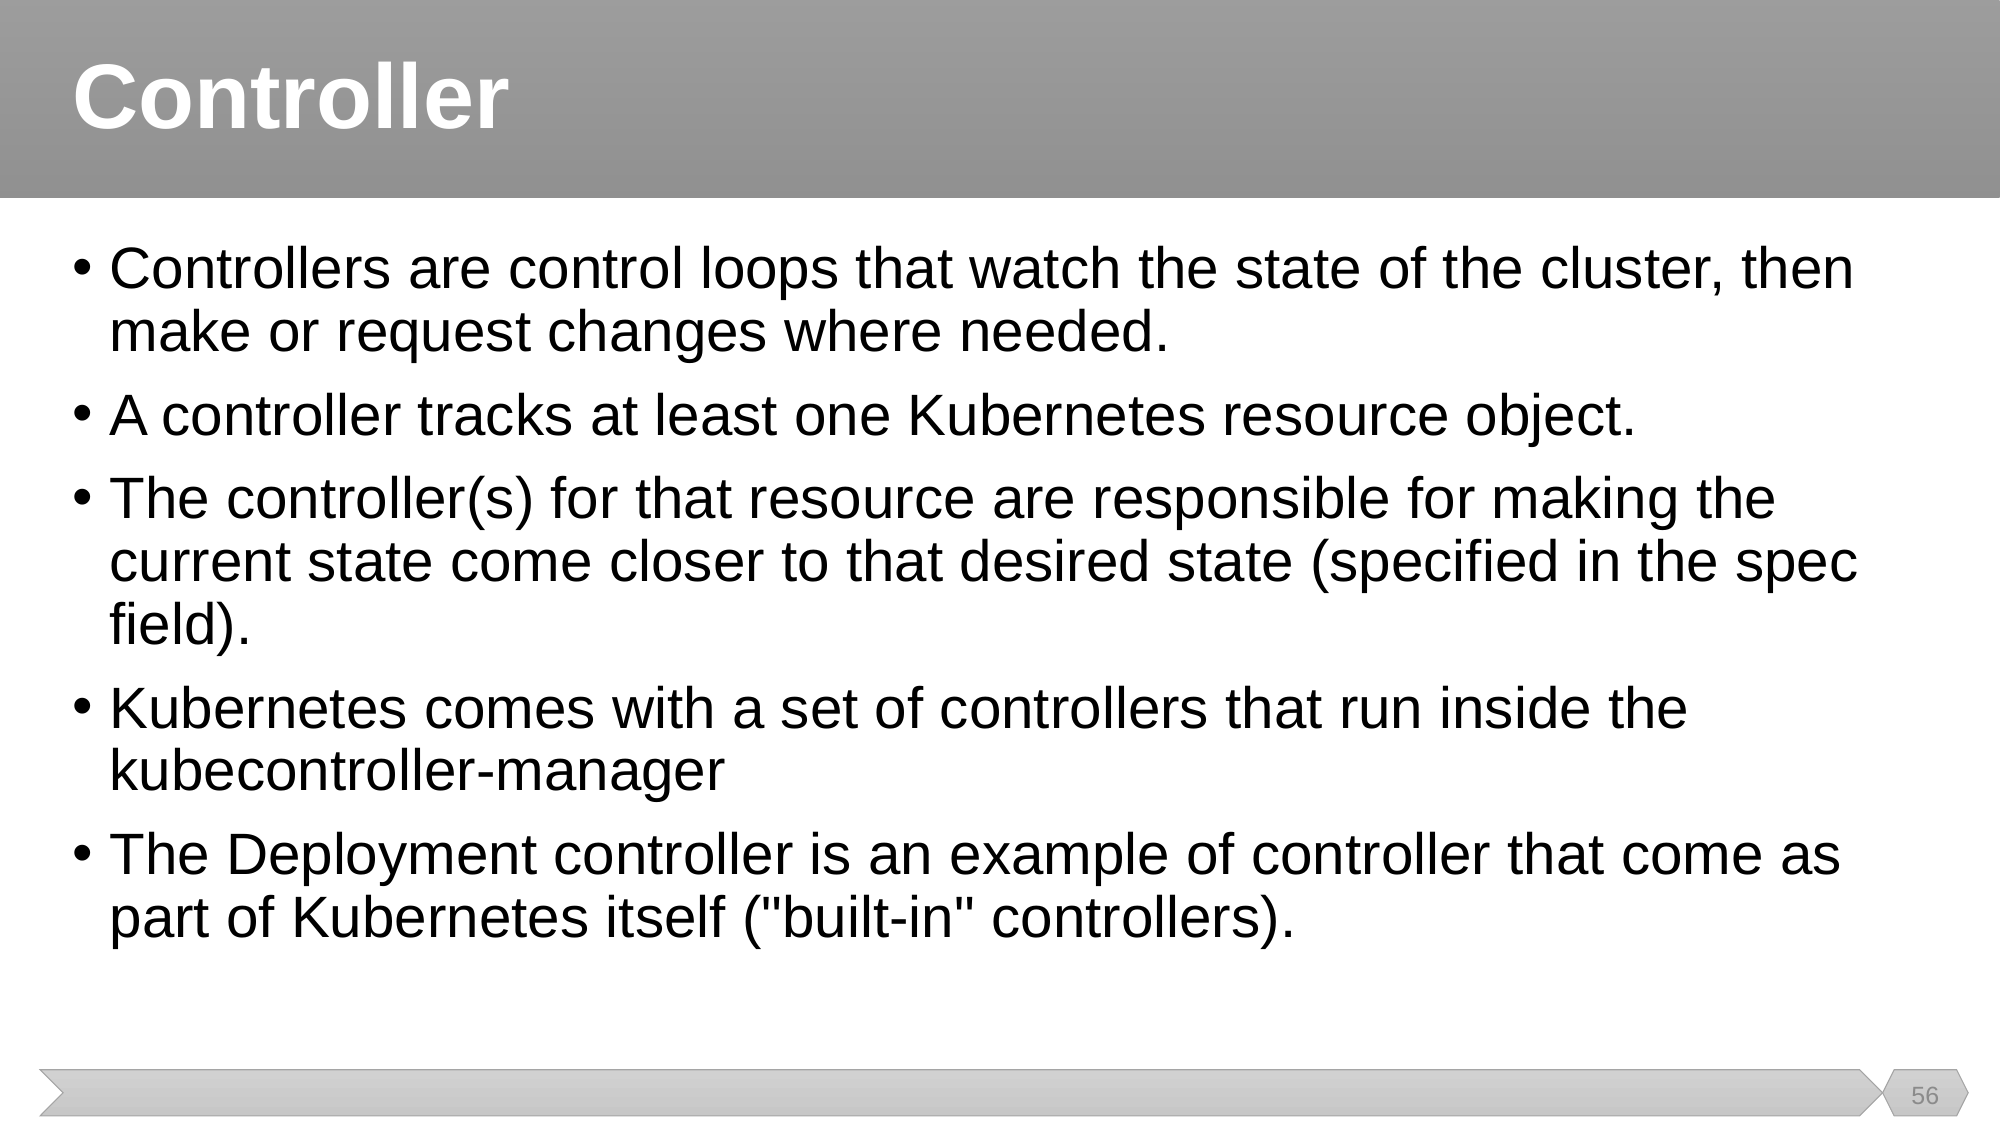

# Controller
Controllers are control loops that watch the state of the cluster, then make or request changes where needed.
A controller tracks at least one Kubernetes resource object.
The controller(s) for that resource are responsible for making the current state come closer to that desired state (specified in the spec field).
Kubernetes comes with a set of controllers that run inside the  kubecontroller-manager
The Deployment controller is an example of controller that come as part of Kubernetes itself ("built-in" controllers).
56